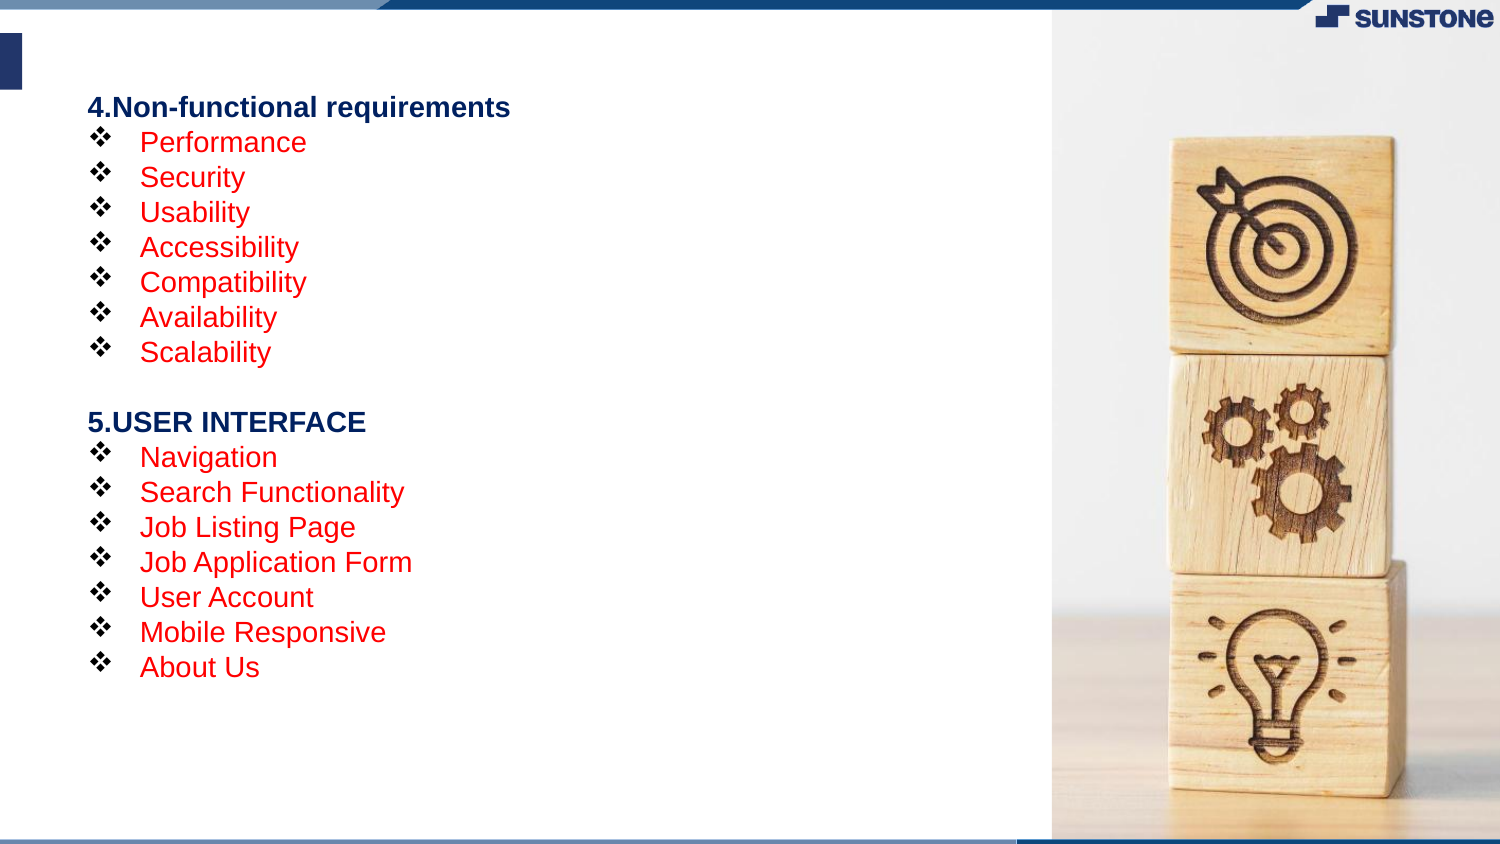

4.Non-functional requirements
Performance
Security
Usability
Accessibility
Compatibility
Availability
Scalability

5.USER INTERFACE
Navigation
Search Functionality
Job Listing Page
Job Application Form
User Account
Mobile Responsive
About Us